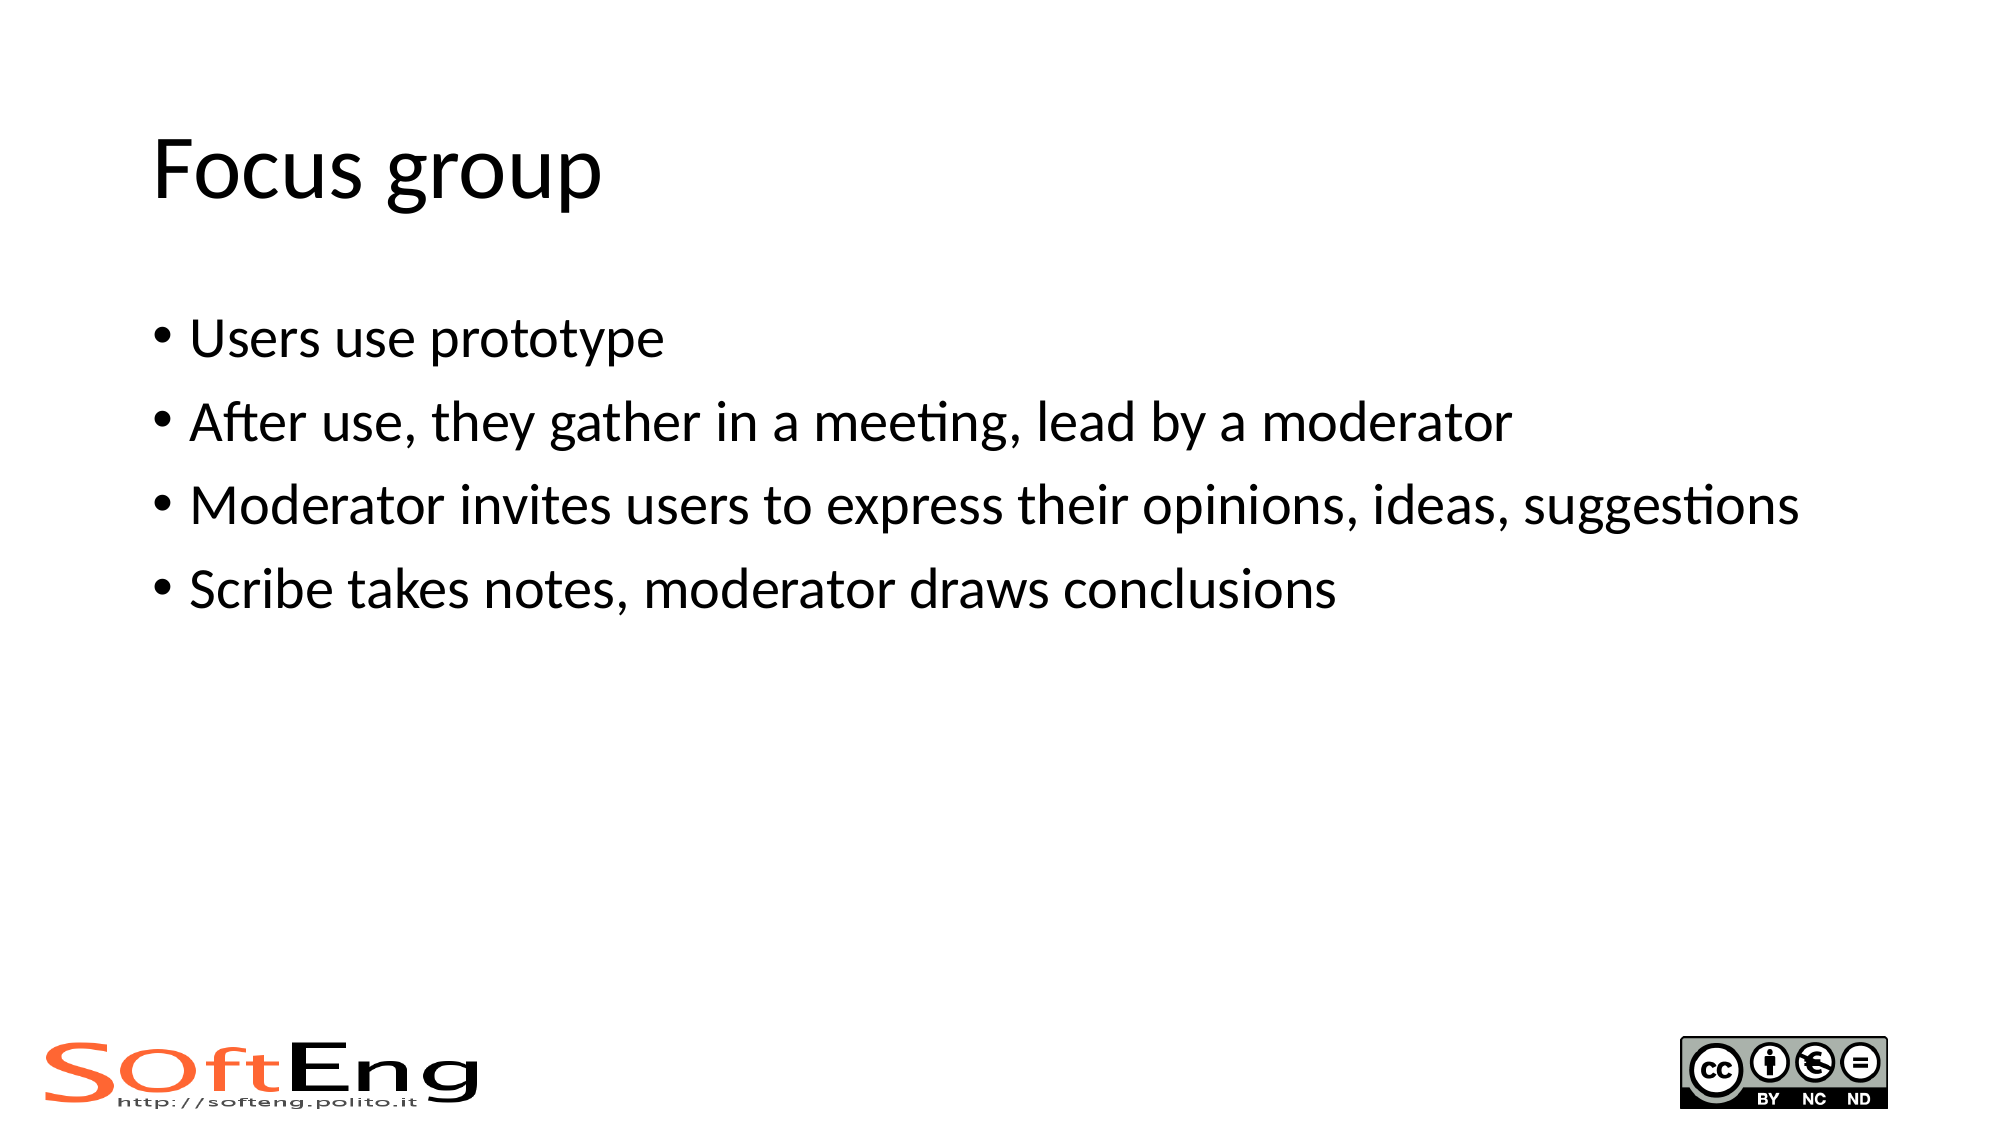

# Focus group
Users use prototype
After use, they gather in a meeting, lead by a moderator
Moderator invites users to express their opinions, ideas, suggestions
Scribe takes notes, moderator draws conclusions